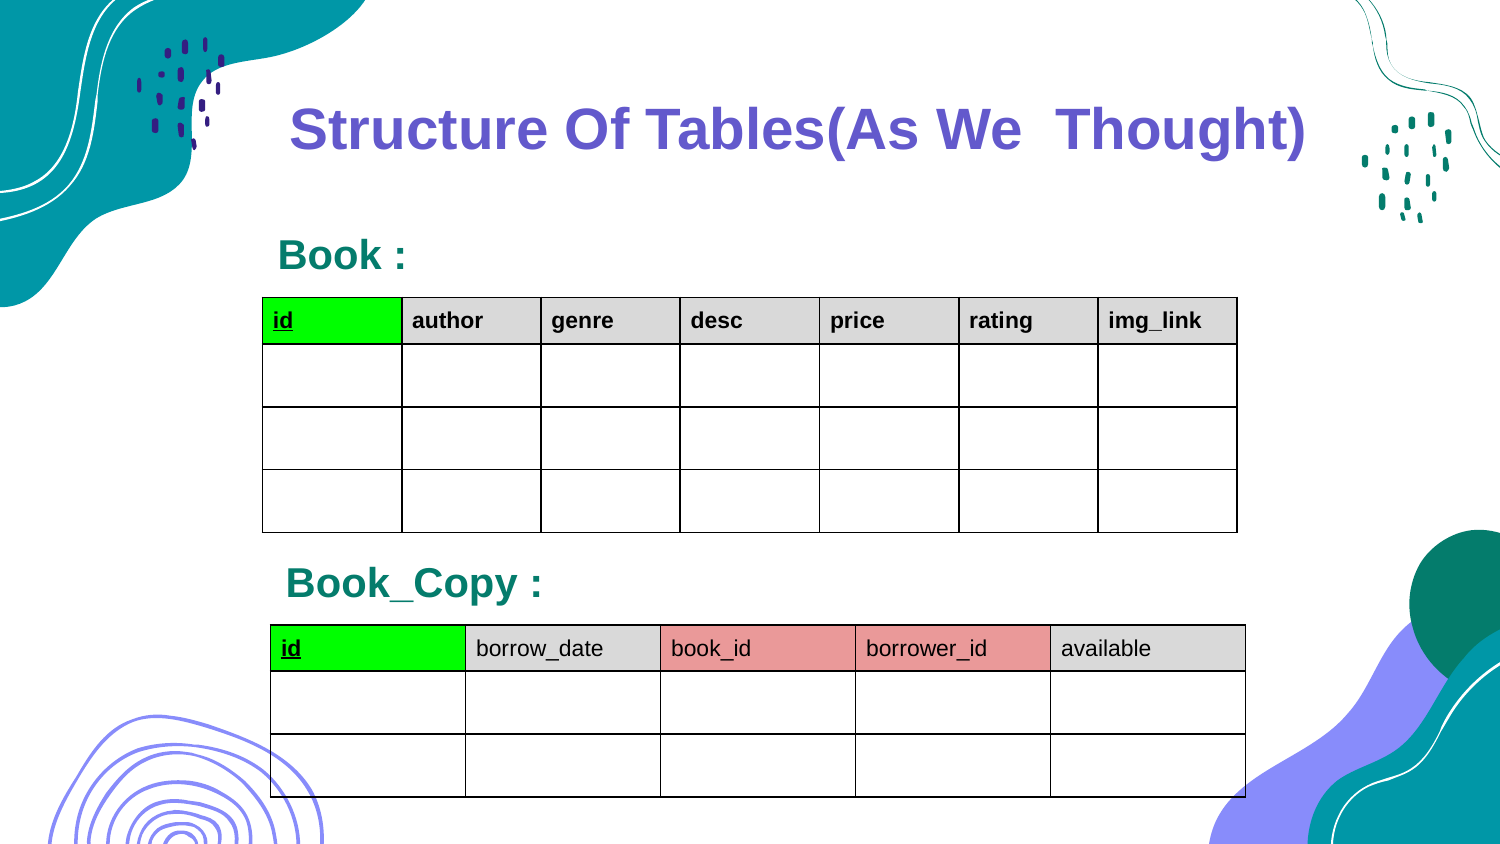

# Structure Of Tables(As We  Thought)
Book :
| id | author | genre | desc | price | rating | img\_link |
| --- | --- | --- | --- | --- | --- | --- |
|  |  |  |  |  |  |  |
|  |  |  |  |  |  |  |
|  |  |  |  |  |  |  |
Book_Copy :
| id | borrow\_date | book\_id | borrower\_id | available |
| --- | --- | --- | --- | --- |
|  |  |  |  |  |
|  |  |  |  |  |